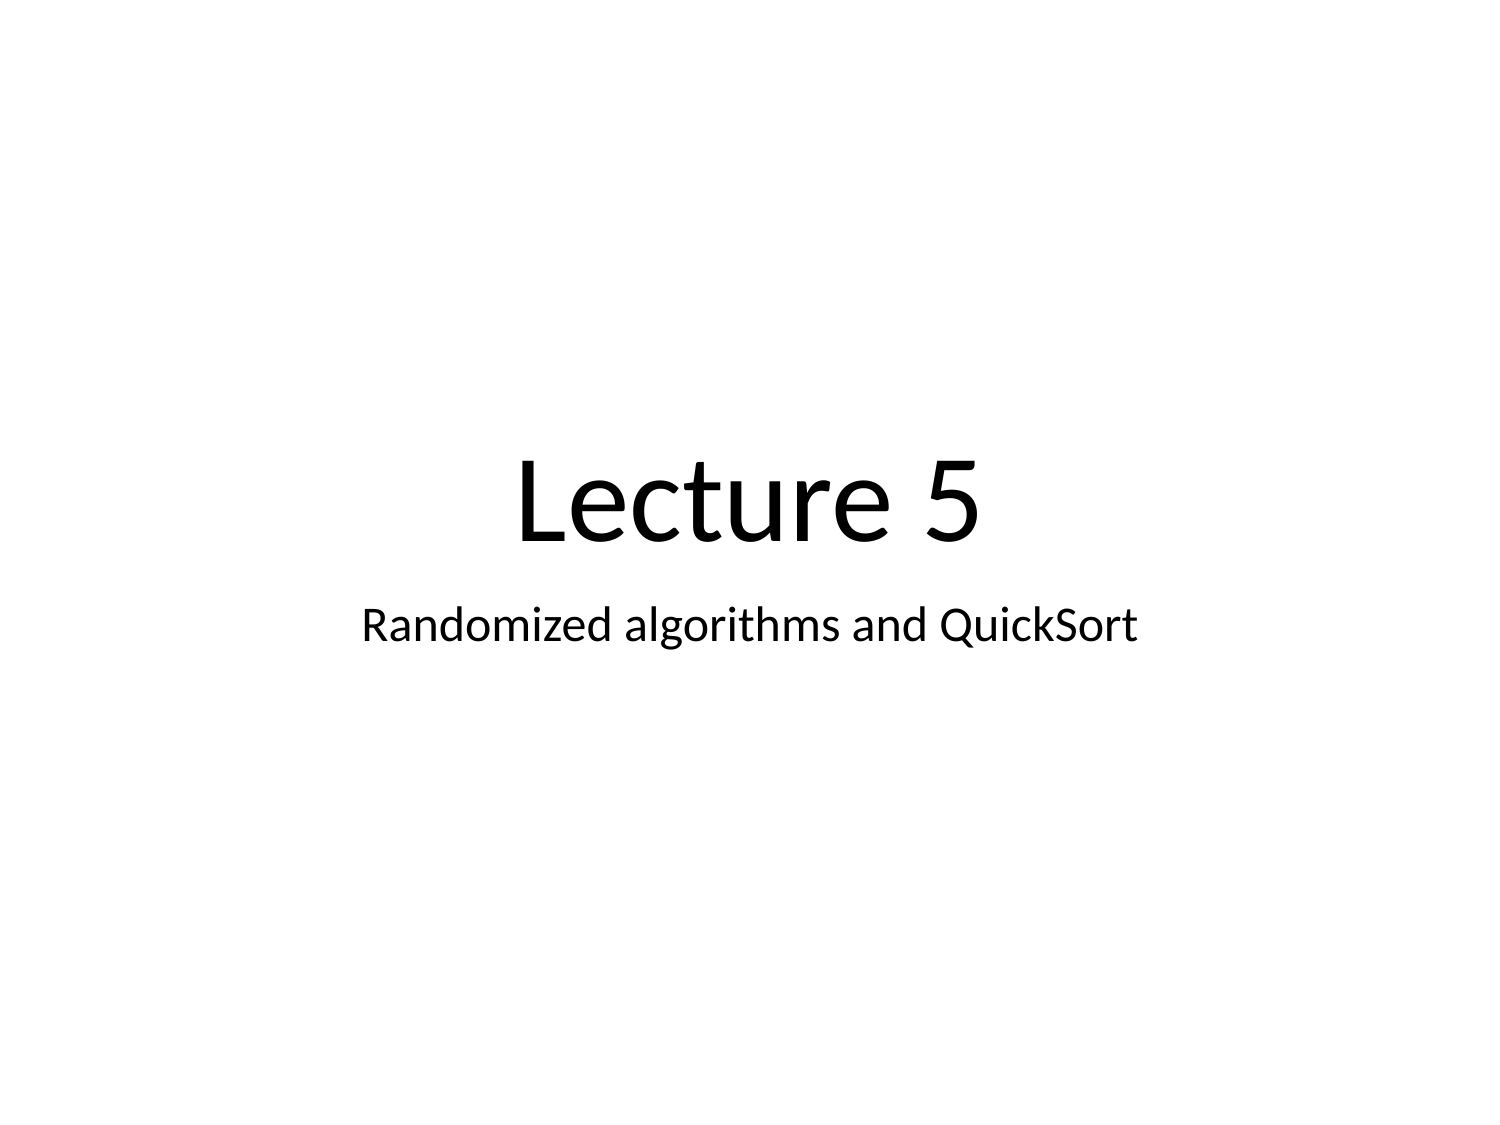

# Lecture 5
Randomized algorithms and QuickSort